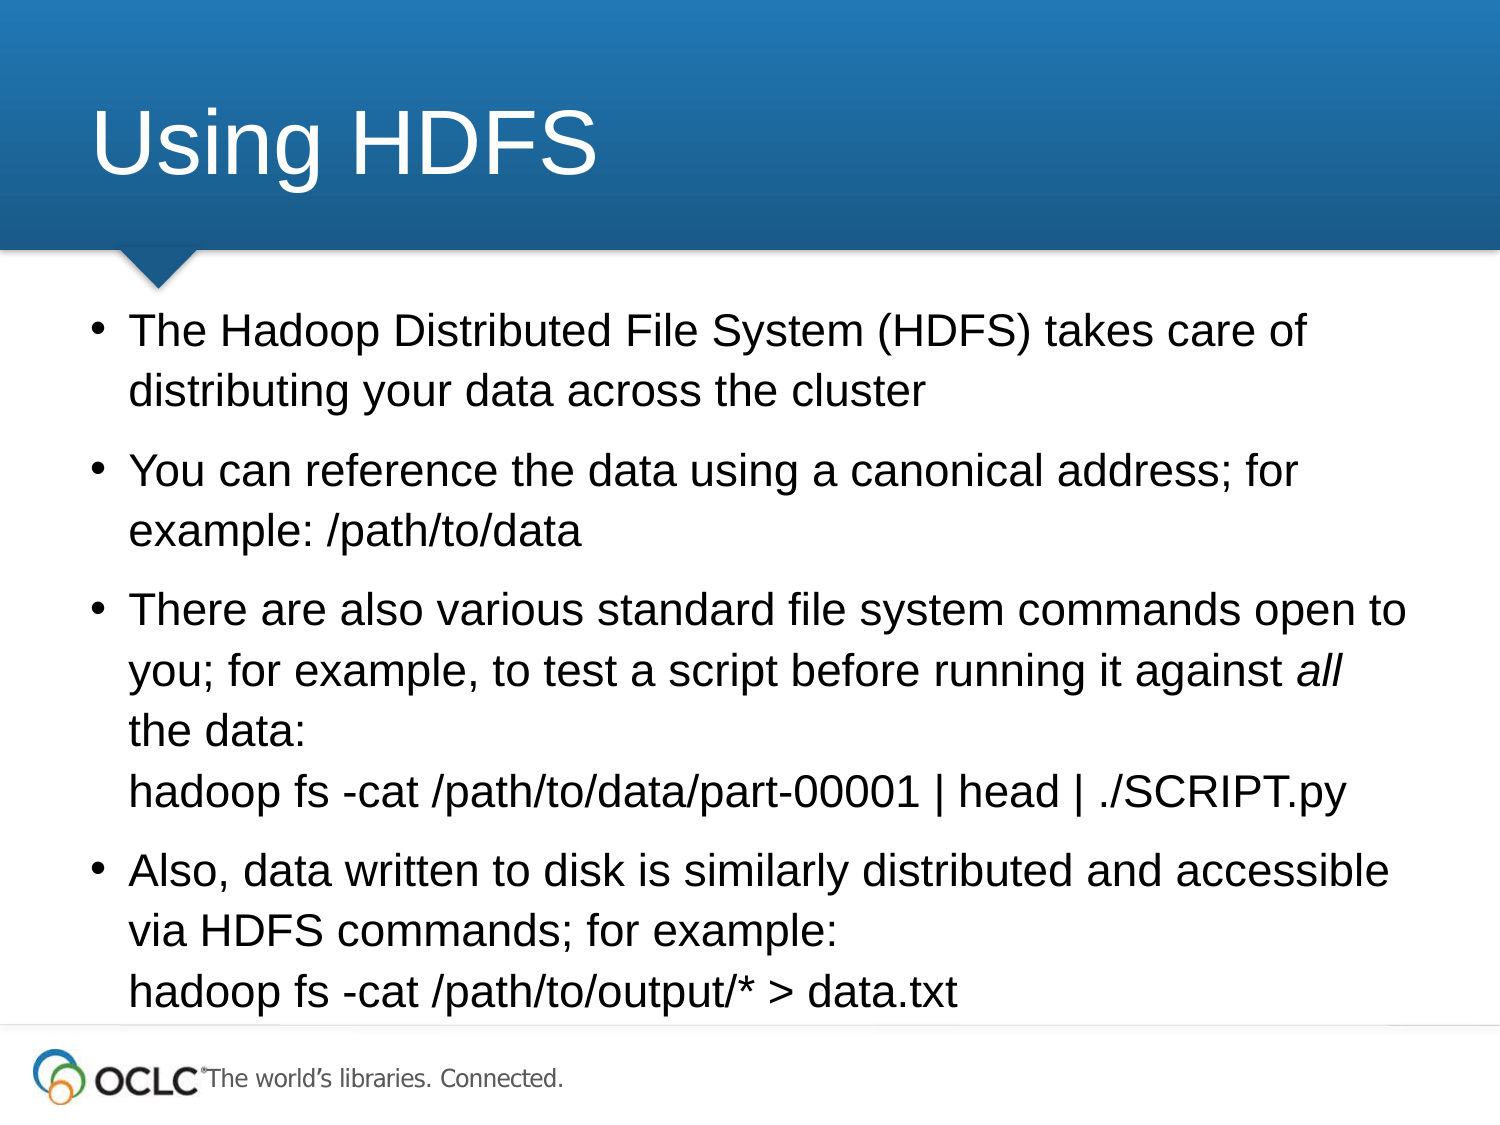

# Using HDFS
The Hadoop Distributed File System (HDFS) takes care of distributing your data across the cluster
You can reference the data using a canonical address; for example: /path/to/data
There are also various standard file system commands open to you; for example, to test a script before running it against all the data:
hadoop fs -cat /path/to/data/part-00001 | head | ./SCRIPT.py
Also, data written to disk is similarly distributed and accessible via HDFS commands; for example:
hadoop fs -cat /path/to/output/* > data.txt